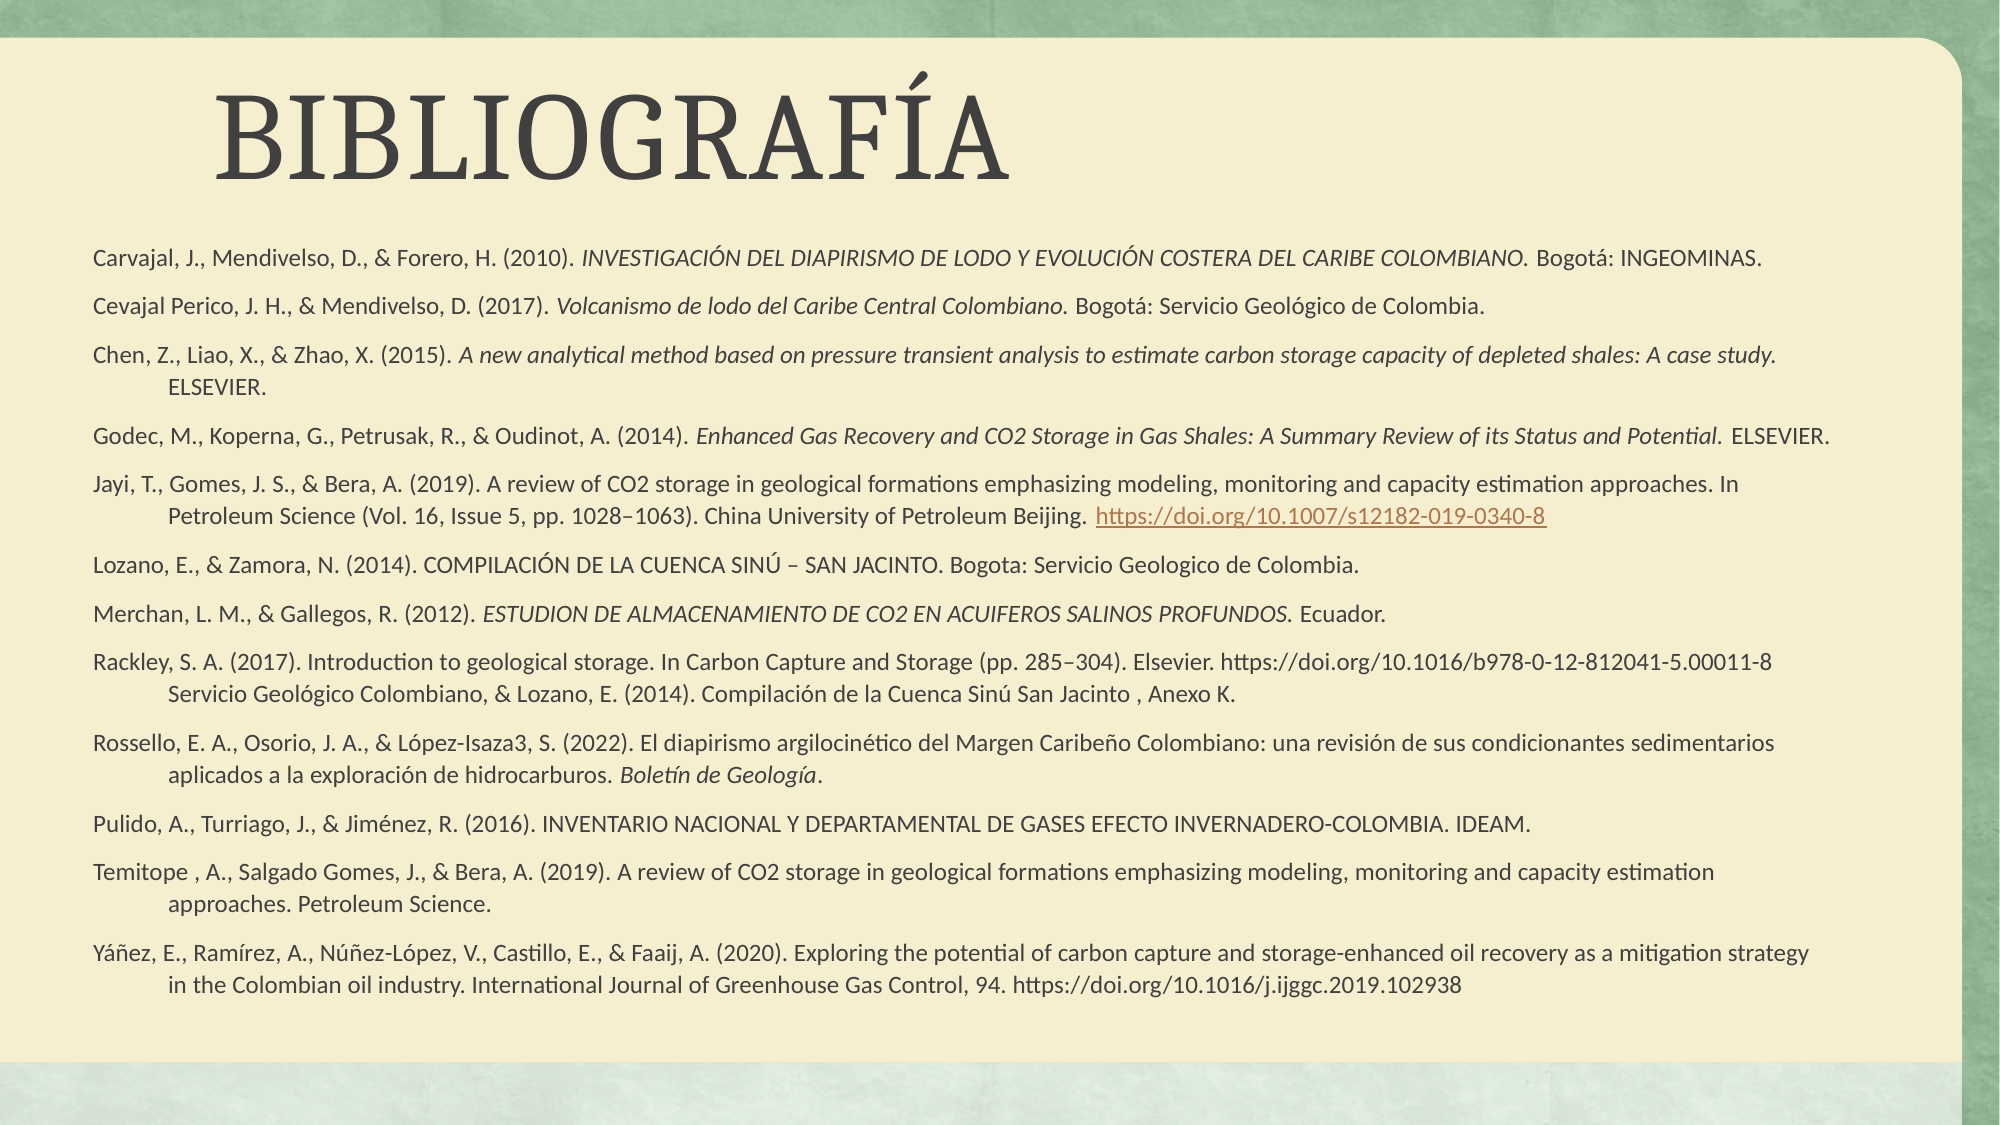

BIBLIOGRAFÍA
Carvajal, J., Mendivelso, D., & Forero, H. (2010). INVESTIGACIÓN DEL DIAPIRISMO DE LODO Y EVOLUCIÓN COSTERA DEL CARIBE COLOMBIANO. Bogotá: INGEOMINAS.
Cevajal Perico, J. H., & Mendivelso, D. (2017). Volcanismo de lodo del Caribe Central Colombiano. Bogotá: Servicio Geológico de Colombia.
Chen, Z., Liao, X., & Zhao, X. (2015). A new analytical method based on pressure transient analysis to estimate carbon storage capacity of depleted shales: A case study. ELSEVIER.
Godec, M., Koperna, G., Petrusak, R., & Oudinot, A. (2014). Enhanced Gas Recovery and CO2 Storage in Gas Shales: A Summary Review of its Status and Potential. ELSEVIER.
Jayi, T., Gomes, J. S., & Bera, A. (2019). A review of CO2 storage in geological formations emphasizing modeling, monitoring and capacity estimation approaches. In Petroleum Science (Vol. 16, Issue 5, pp. 1028–1063). China University of Petroleum Beijing. https://doi.org/10.1007/s12182-019-0340-8
Lozano, E., & Zamora, N. (2014). COMPILACIÓN DE LA CUENCA SINÚ – SAN JACINTO. Bogota: Servicio Geologico de Colombia.
Merchan, L. M., & Gallegos, R. (2012). ESTUDION DE ALMACENAMIENTO DE CO2 EN ACUIFEROS SALINOS PROFUNDOS. Ecuador.
Rackley, S. A. (2017). Introduction to geological storage. In Carbon Capture and Storage (pp. 285–304). Elsevier. https://doi.org/10.1016/b978-0-12-812041-5.00011-8 Servicio Geológico Colombiano, & Lozano, E. (2014). Compilación de la Cuenca Sinú San Jacinto , Anexo K.
Rossello, E. A., Osorio, J. A., & López-Isaza3, S. (2022). El diapirismo argilocinético del Margen Caribeño Colombiano: una revisión de sus condicionantes sedimentarios aplicados a la exploración de hidrocarburos. Boletín de Geología.
Pulido, A., Turriago, J., & Jiménez, R. (2016). INVENTARIO NACIONAL Y DEPARTAMENTAL DE GASES EFECTO INVERNADERO-COLOMBIA. IDEAM.
Temitope , A., Salgado Gomes, J., & Bera, A. (2019). A review of CO2 storage in geological formations emphasizing modeling, monitoring and capacity estimation approaches. Petroleum Science.
Yáñez, E., Ramírez, A., Núñez-López, V., Castillo, E., & Faaij, A. (2020). Exploring the potential of carbon capture and storage-enhanced oil recovery as a mitigation strategy in the Colombian oil industry. International Journal of Greenhouse Gas Control, 94. https://doi.org/10.1016/j.ijggc.2019.102938